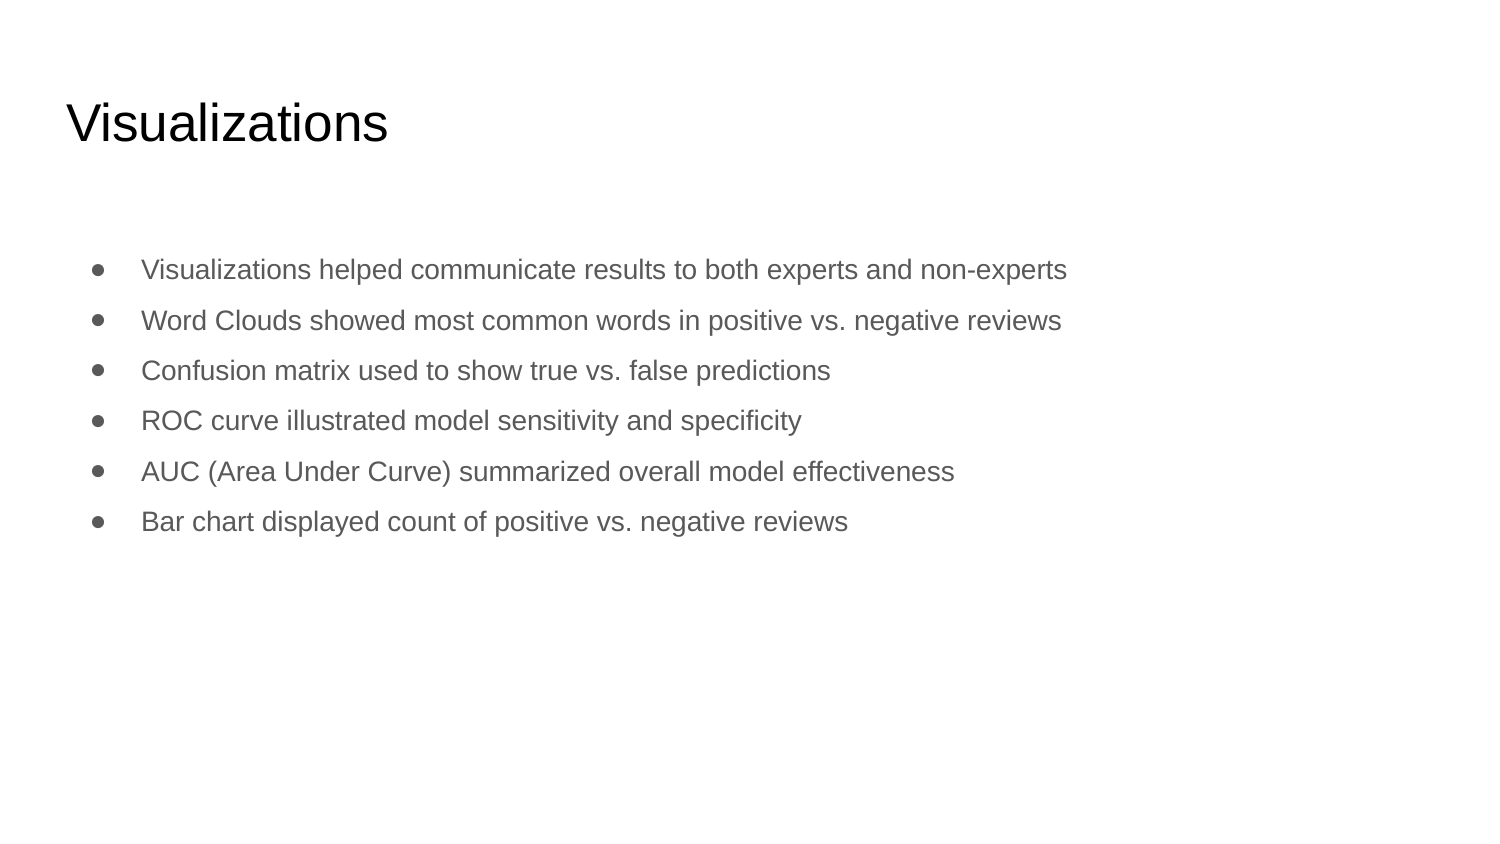

# Visualizations
Visualizations helped communicate results to both experts and non-experts
Word Clouds showed most common words in positive vs. negative reviews
Confusion matrix used to show true vs. false predictions
ROC curve illustrated model sensitivity and specificity
AUC (Area Under Curve) summarized overall model effectiveness
Bar chart displayed count of positive vs. negative reviews